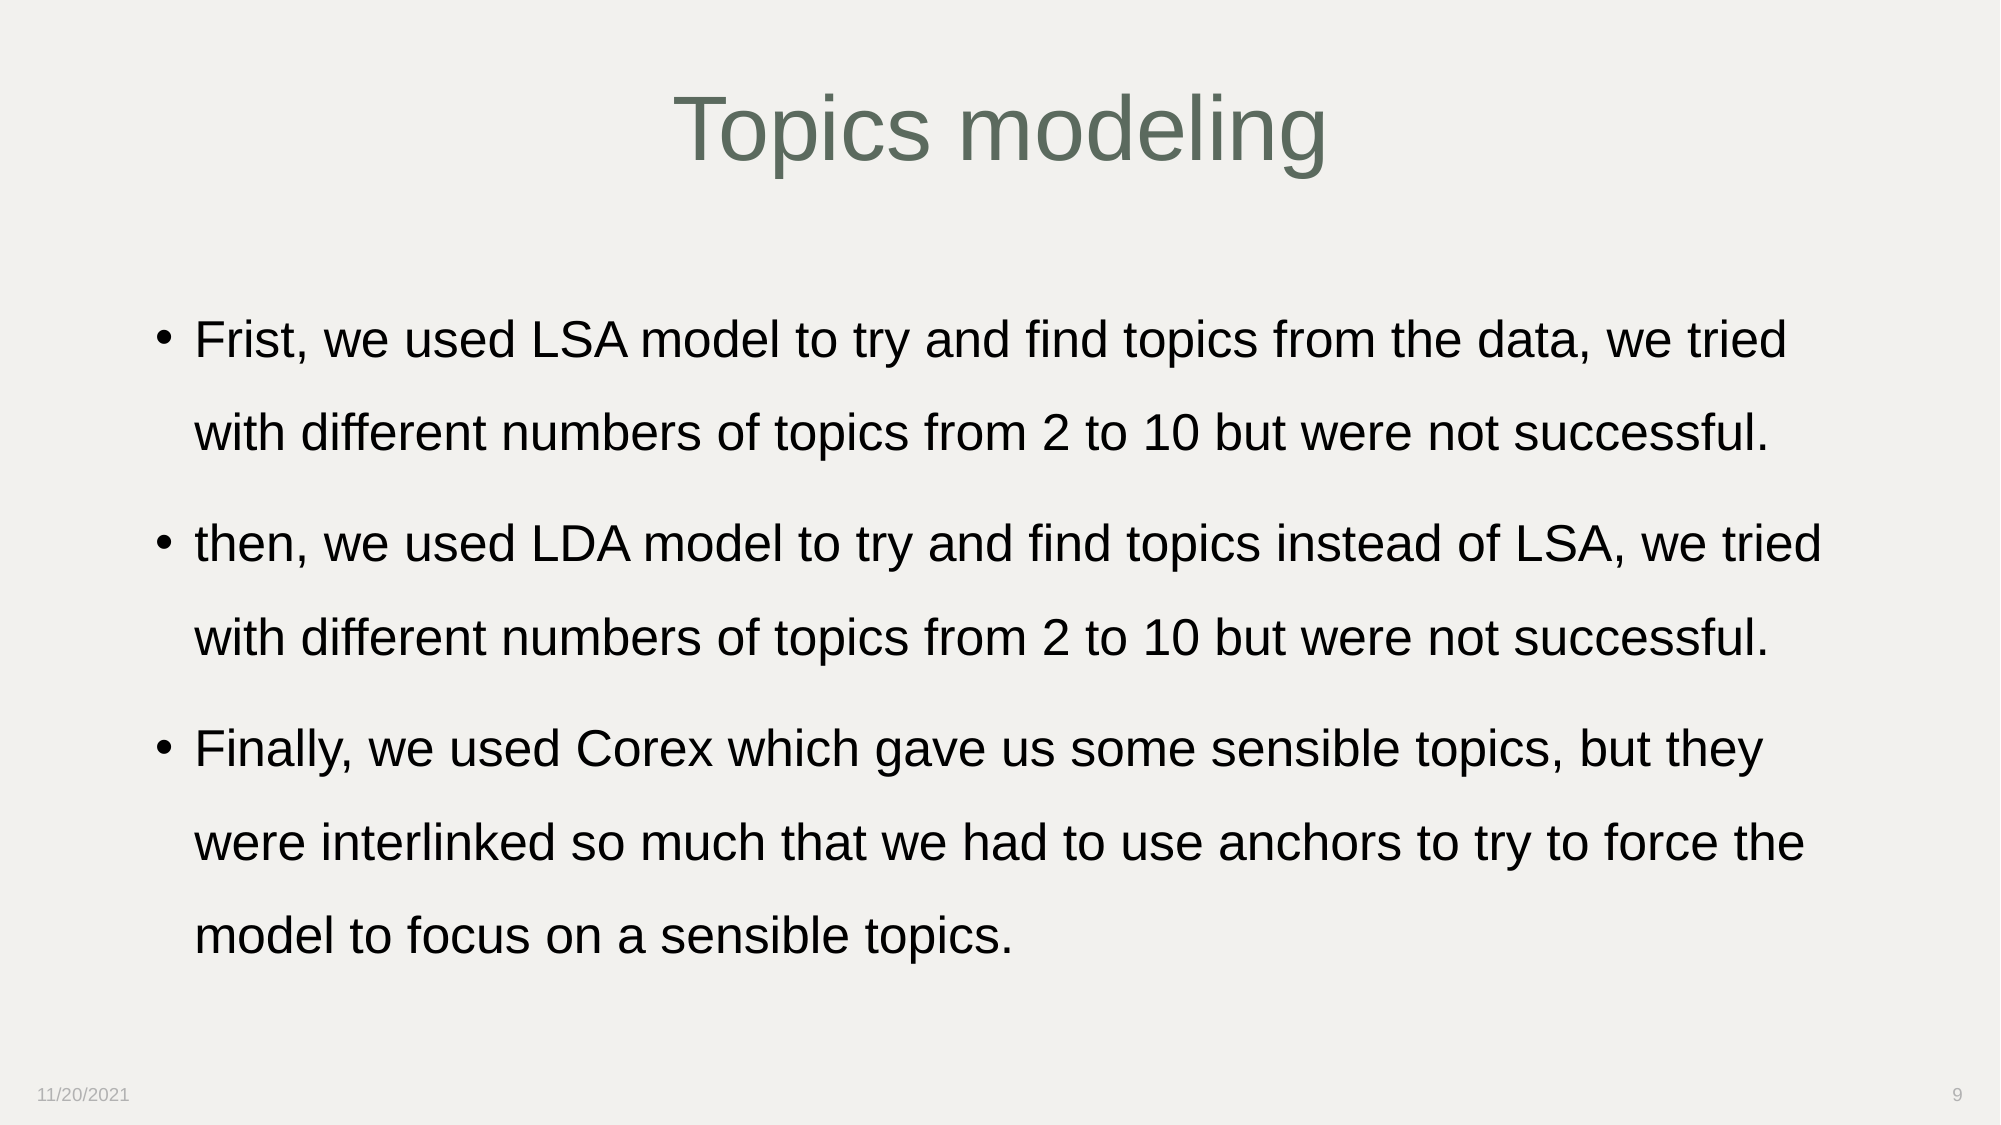

# Topics modeling
Frist, we used LSA model to try and find topics from the data, we tried with different numbers of topics from 2 to 10 but were not successful.
then, we used LDA model to try and find topics instead of LSA, we tried with different numbers of topics from 2 to 10 but were not successful.
Finally, we used Corex which gave us some sensible topics, but they were interlinked so much that we had to use anchors to try to force the model to focus on a sensible topics.

11/20/2021
9